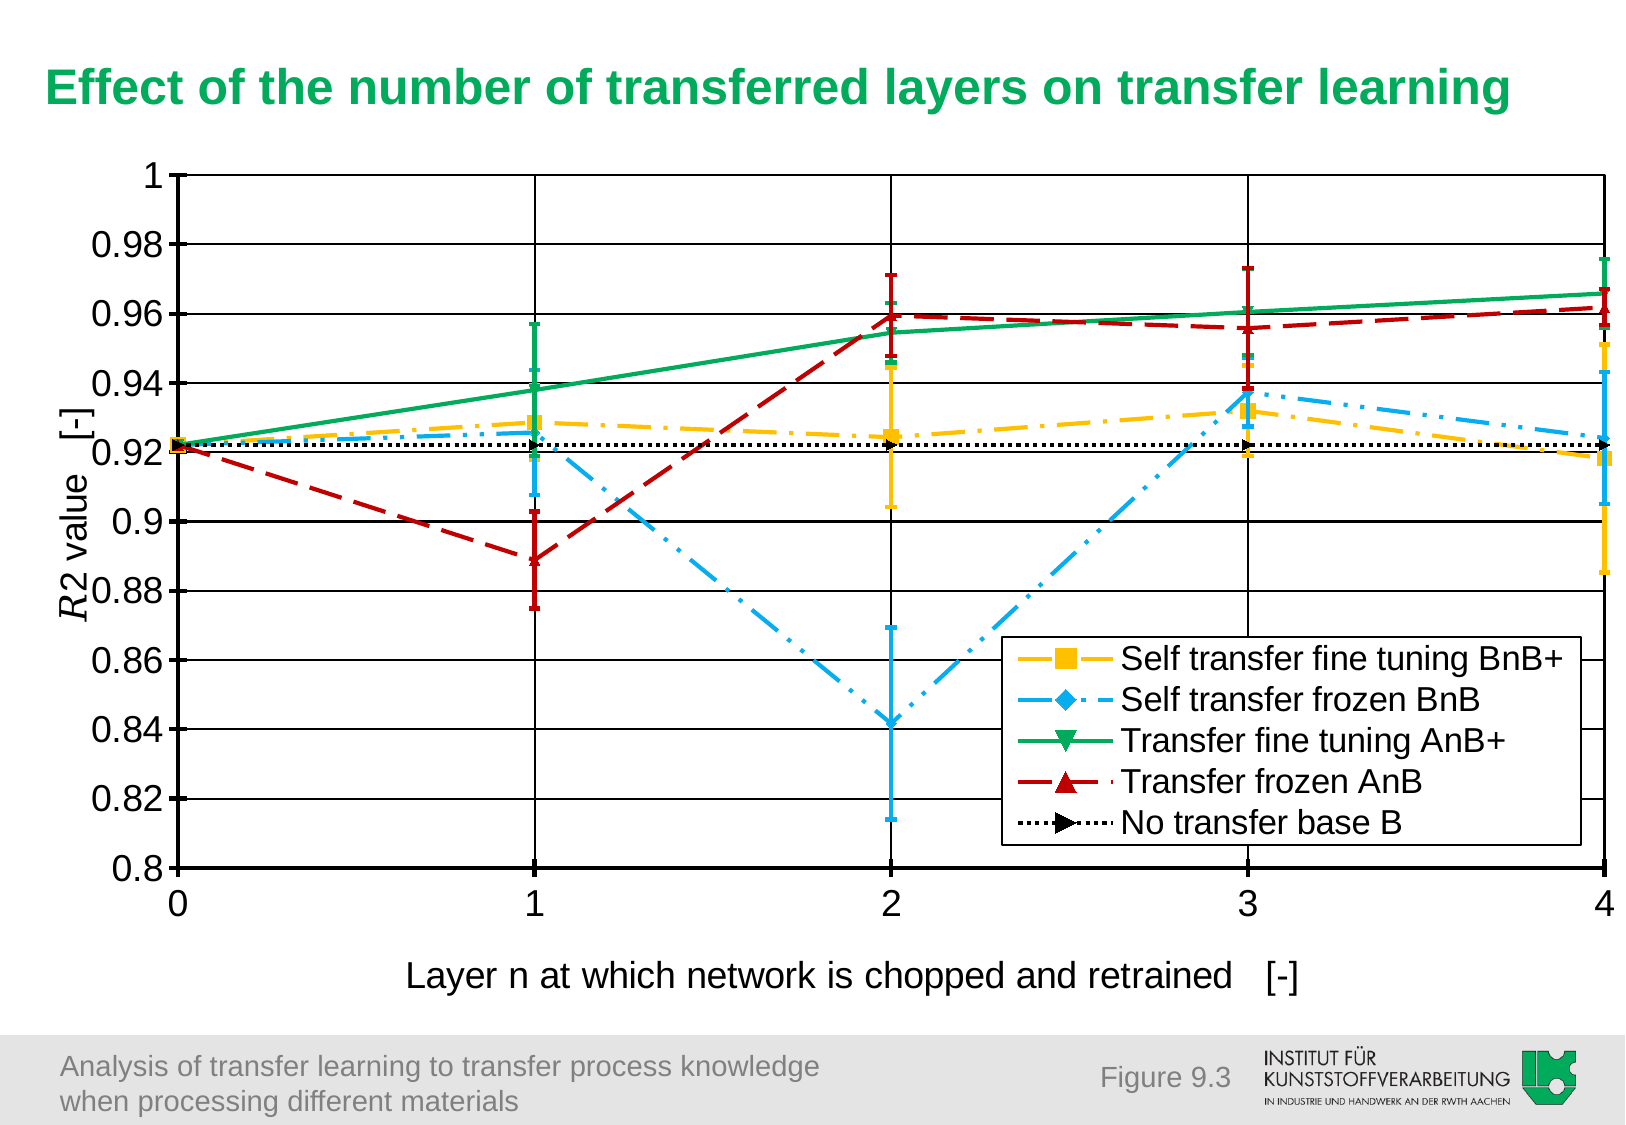

# Effect of the number of transferred layers on transfer learning

### Chart

| Category | Self transfer fine tuning BnB+ | Self transfer frozen BnB | Transfer fine tuning AnB+ | Transfer frozen AnB | No transfer base B |
|---|---|---|---|---|---|
| 0 | 0.922089 | 0.922089 | 0.922089 | 0.922089 | 0.922089 |
| 1 | 0.928612 | 0.925702 | 0.937949 | 0.888863 | 0.922089 |
| 2 | 0.924328 | 0.841661 | 0.954494 | 0.959462 | 0.922089 |
| 3 | 0.931955 | 0.937318 | 0.960478 | 0.95579 | 0.922089 |
| 4 | 0.918193 | 0.924109 | 0.965832 | 0.961833 | 0.922089 |
Figure 9.3